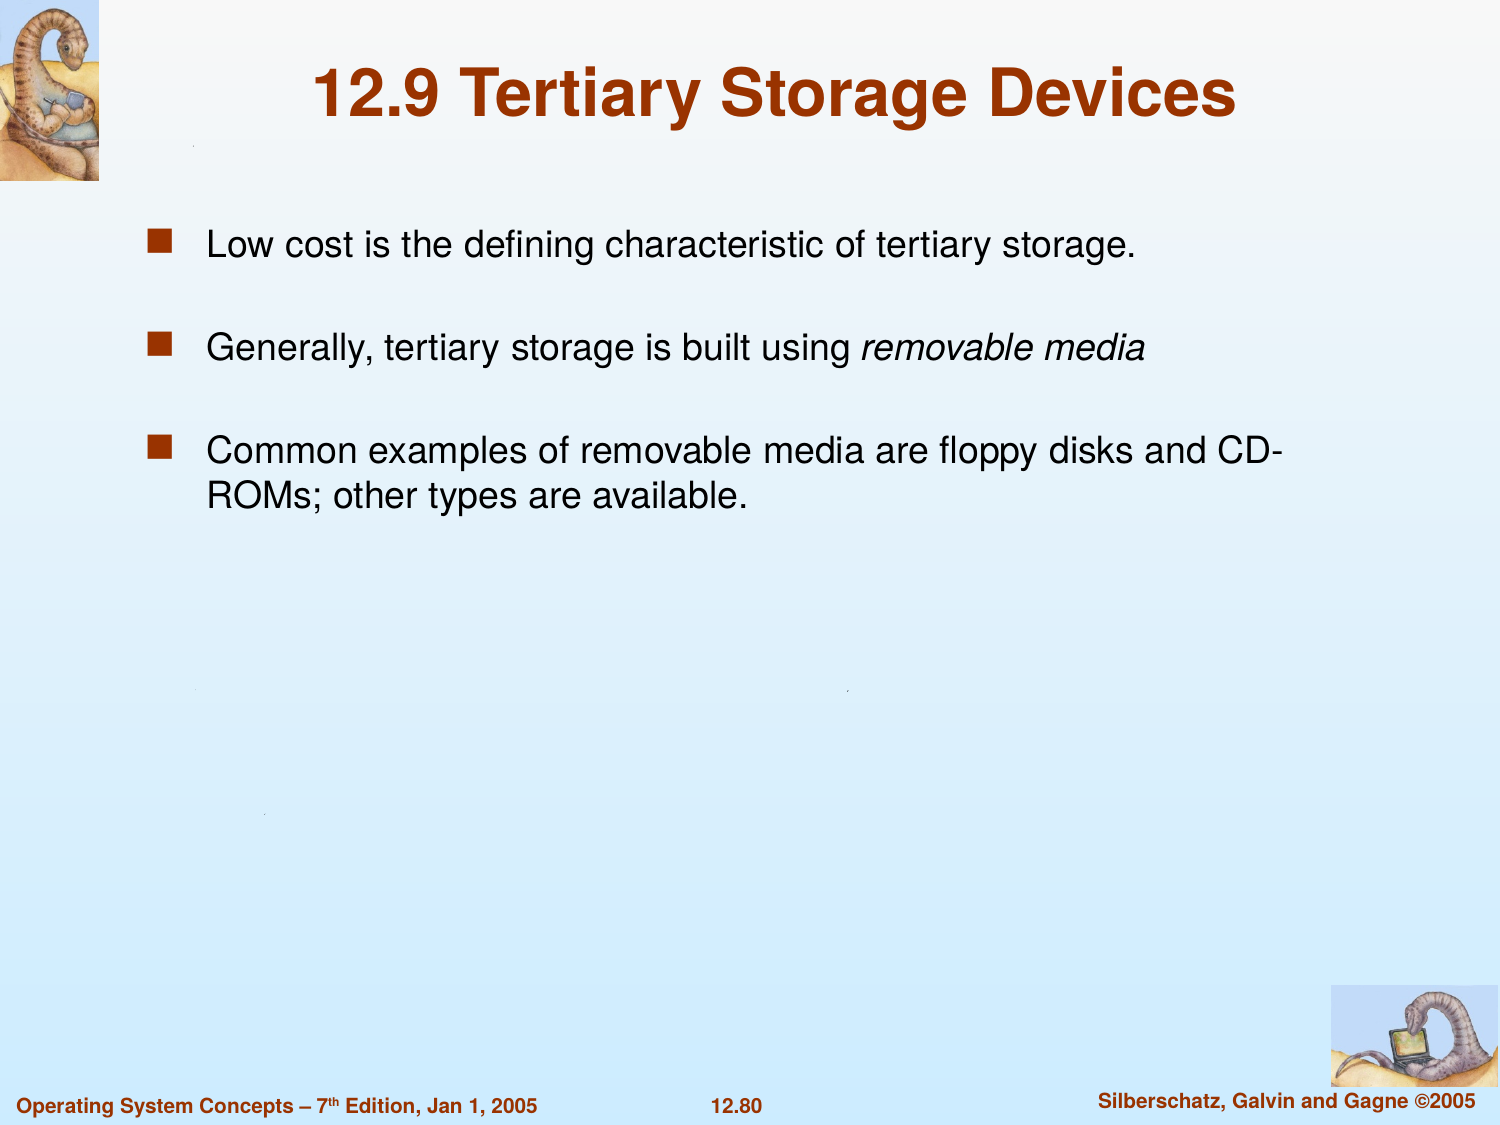

# 12.9 Tertiary Storage Devices
Low cost is the defining characteristic of tertiary storage.
Generally, tertiary storage is built using removable media
Common examples of removable media are floppy disks and CD-ROMs; other types are available.